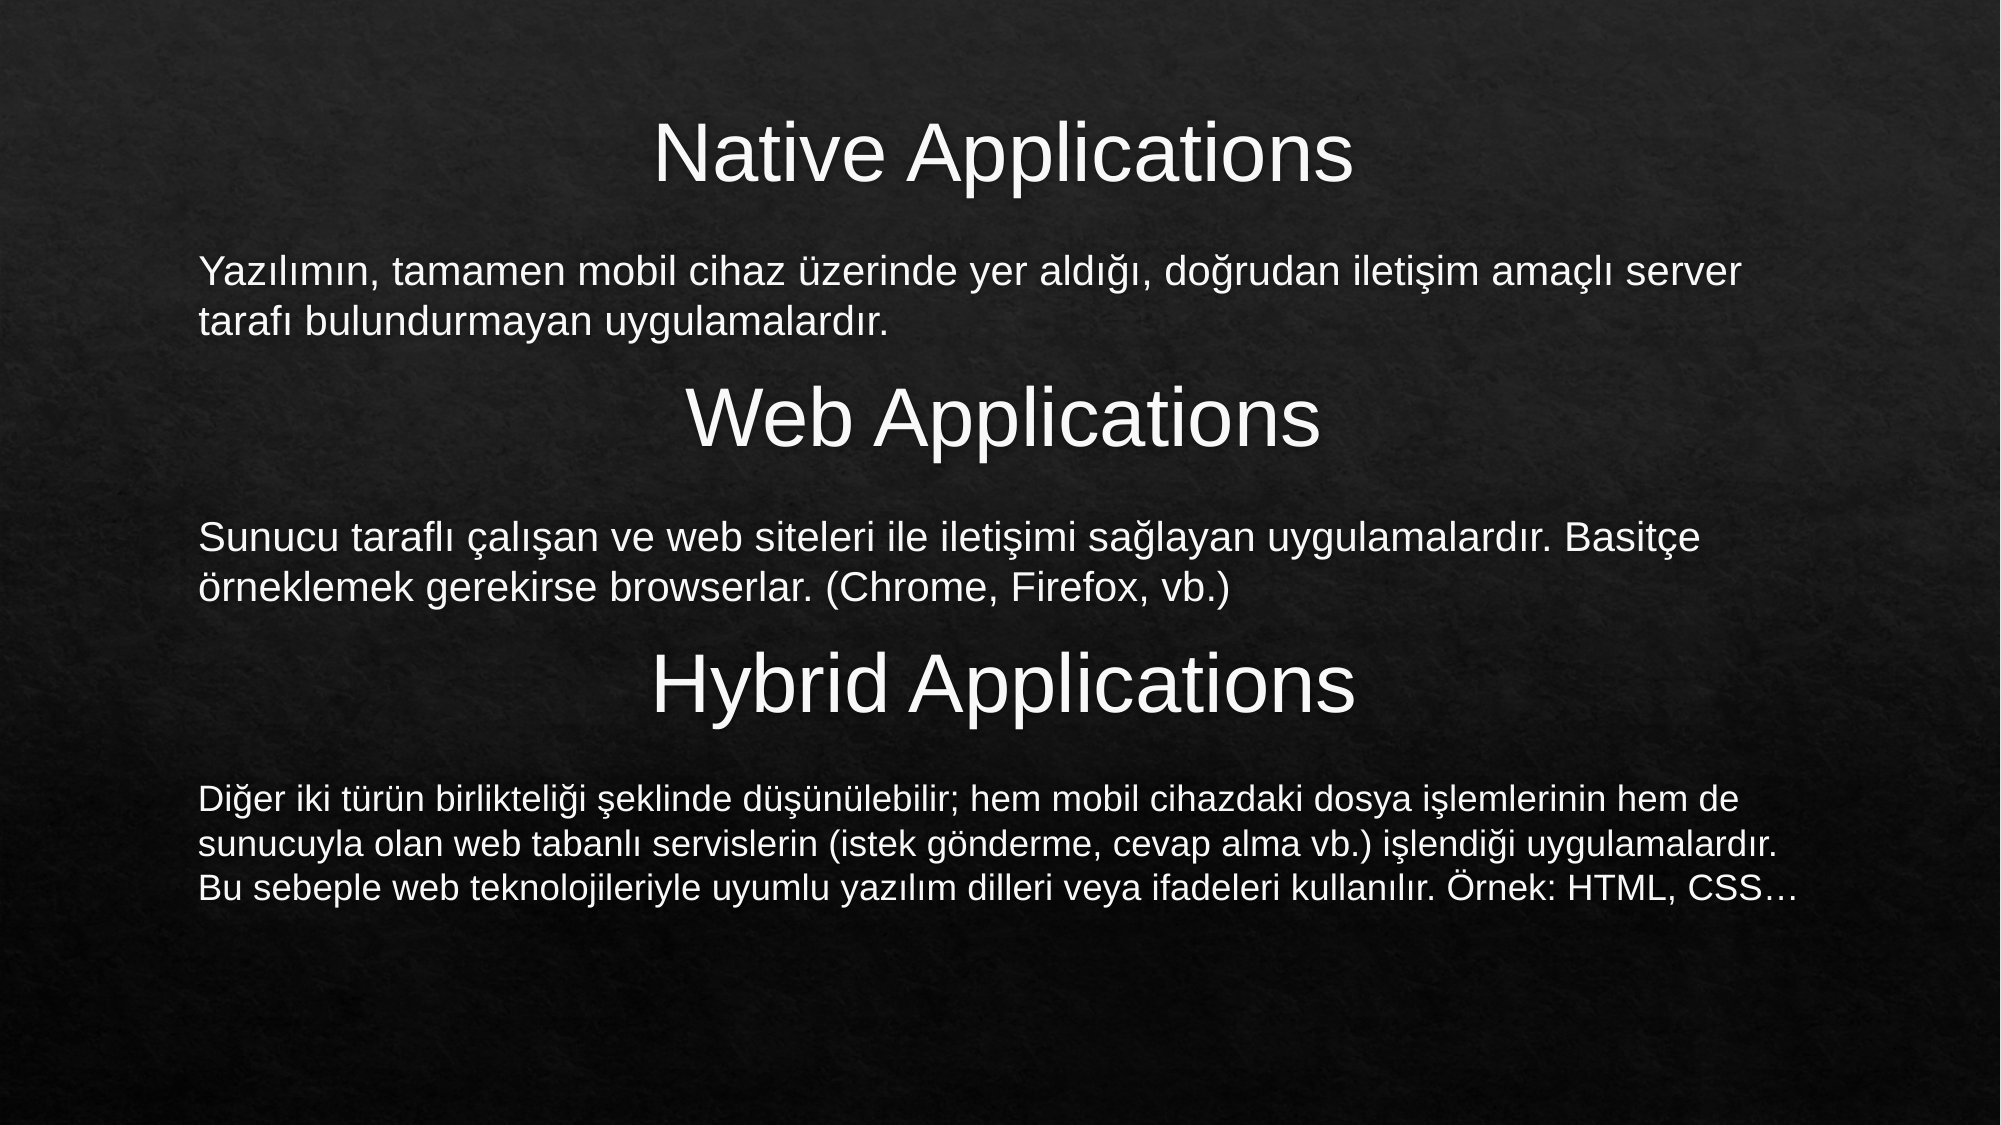

# Native Applications
Yazılımın, tamamen mobil cihaz üzerinde yer aldığı, doğrudan iletişim amaçlı server tarafı bulundurmayan uygulamalardır.
Web Applications
Sunucu taraflı çalışan ve web siteleri ile iletişimi sağlayan uygulamalardır. Basitçe örneklemek gerekirse browserlar. (Chrome, Firefox, vb.)
Hybrid Applications
Diğer iki türün birlikteliği şeklinde düşünülebilir; hem mobil cihazdaki dosya işlemlerinin hem de sunucuyla olan web tabanlı servislerin (istek gönderme, cevap alma vb.) işlendiği uygulamalardır. Bu sebeple web teknolojileriyle uyumlu yazılım dilleri veya ifadeleri kullanılır. Örnek: HTML, CSS…